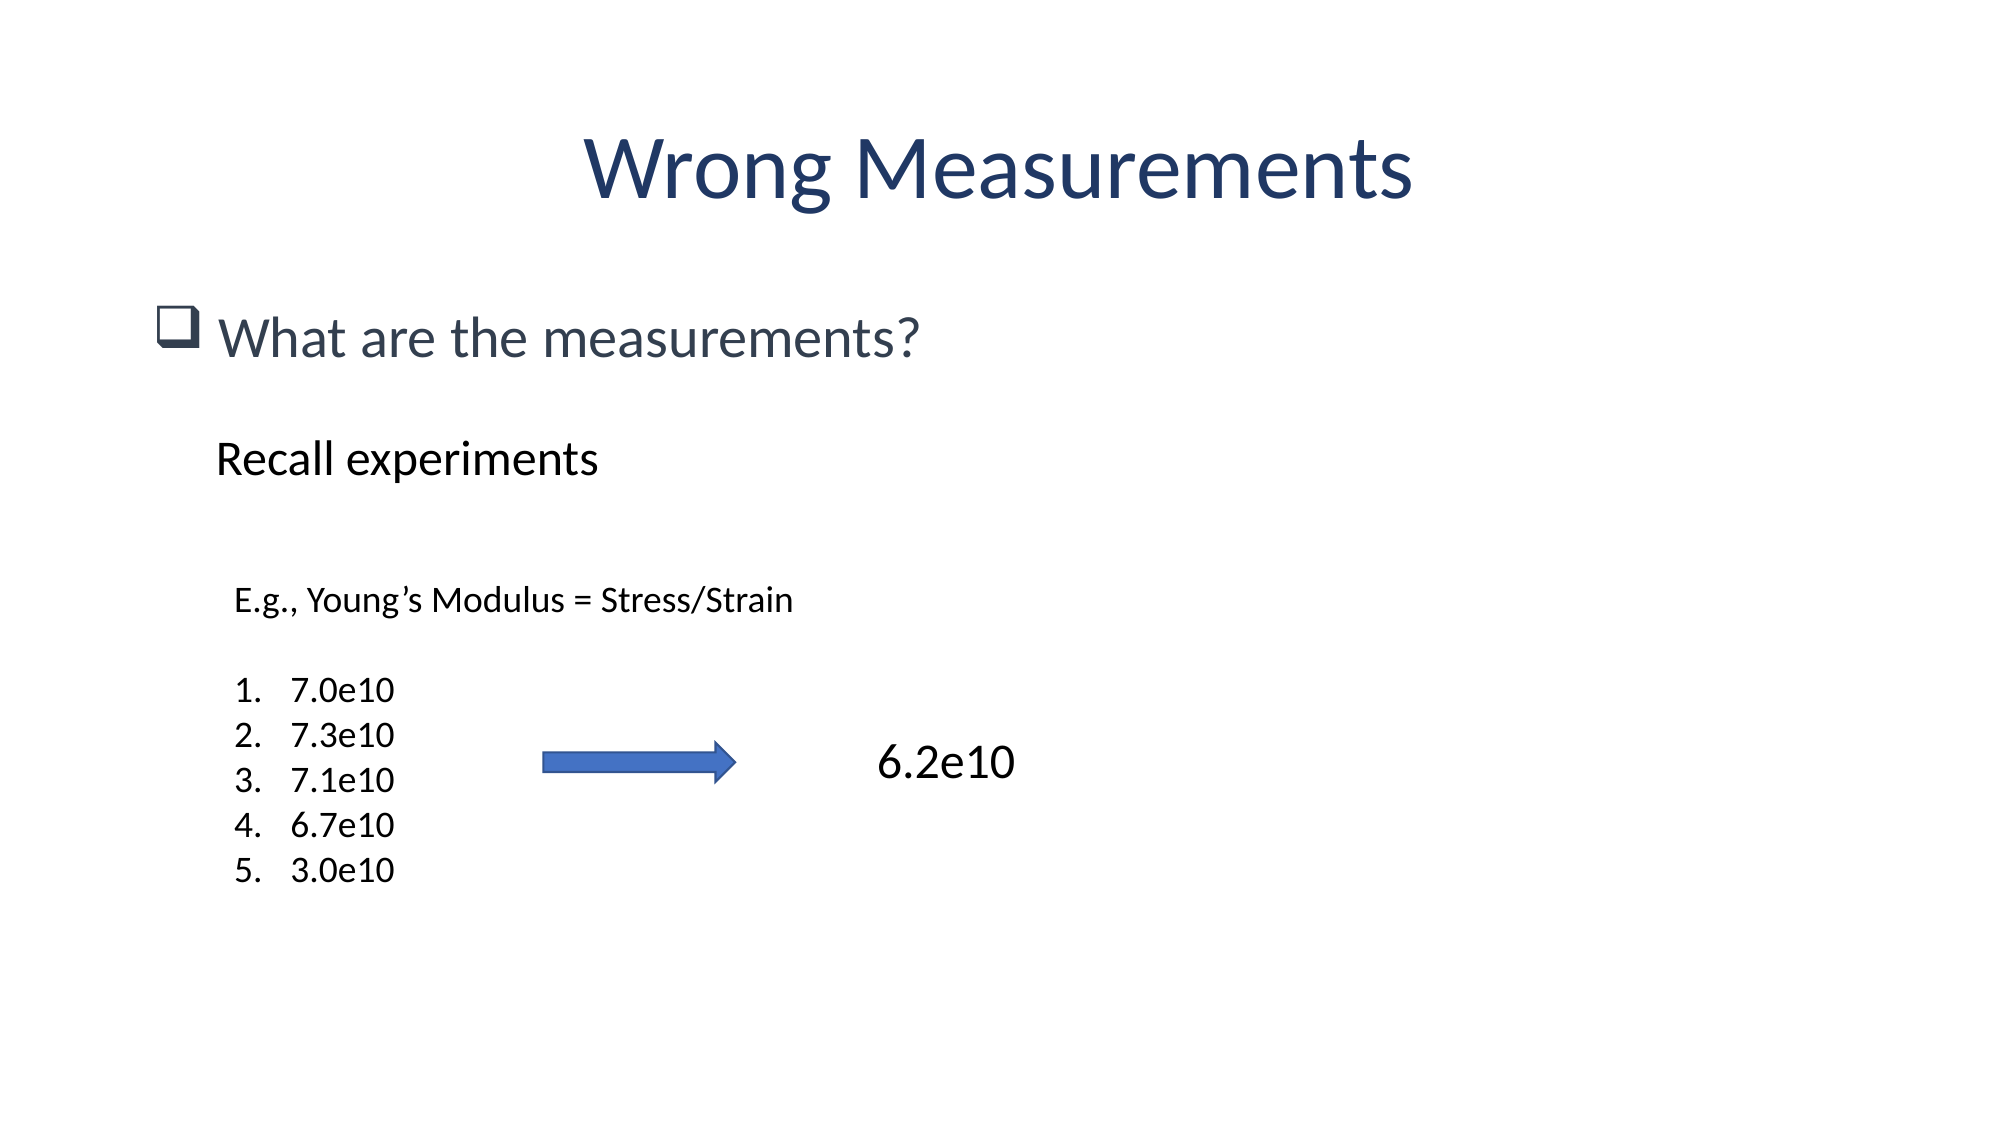

# Wrong Measurements
 What are the measurements?

Recall experiments
E.g., Young’s Modulus = Stress/Strain

7.0e10
7.3e10
7.1e10
6.7e10
3.0e10

6.2e10